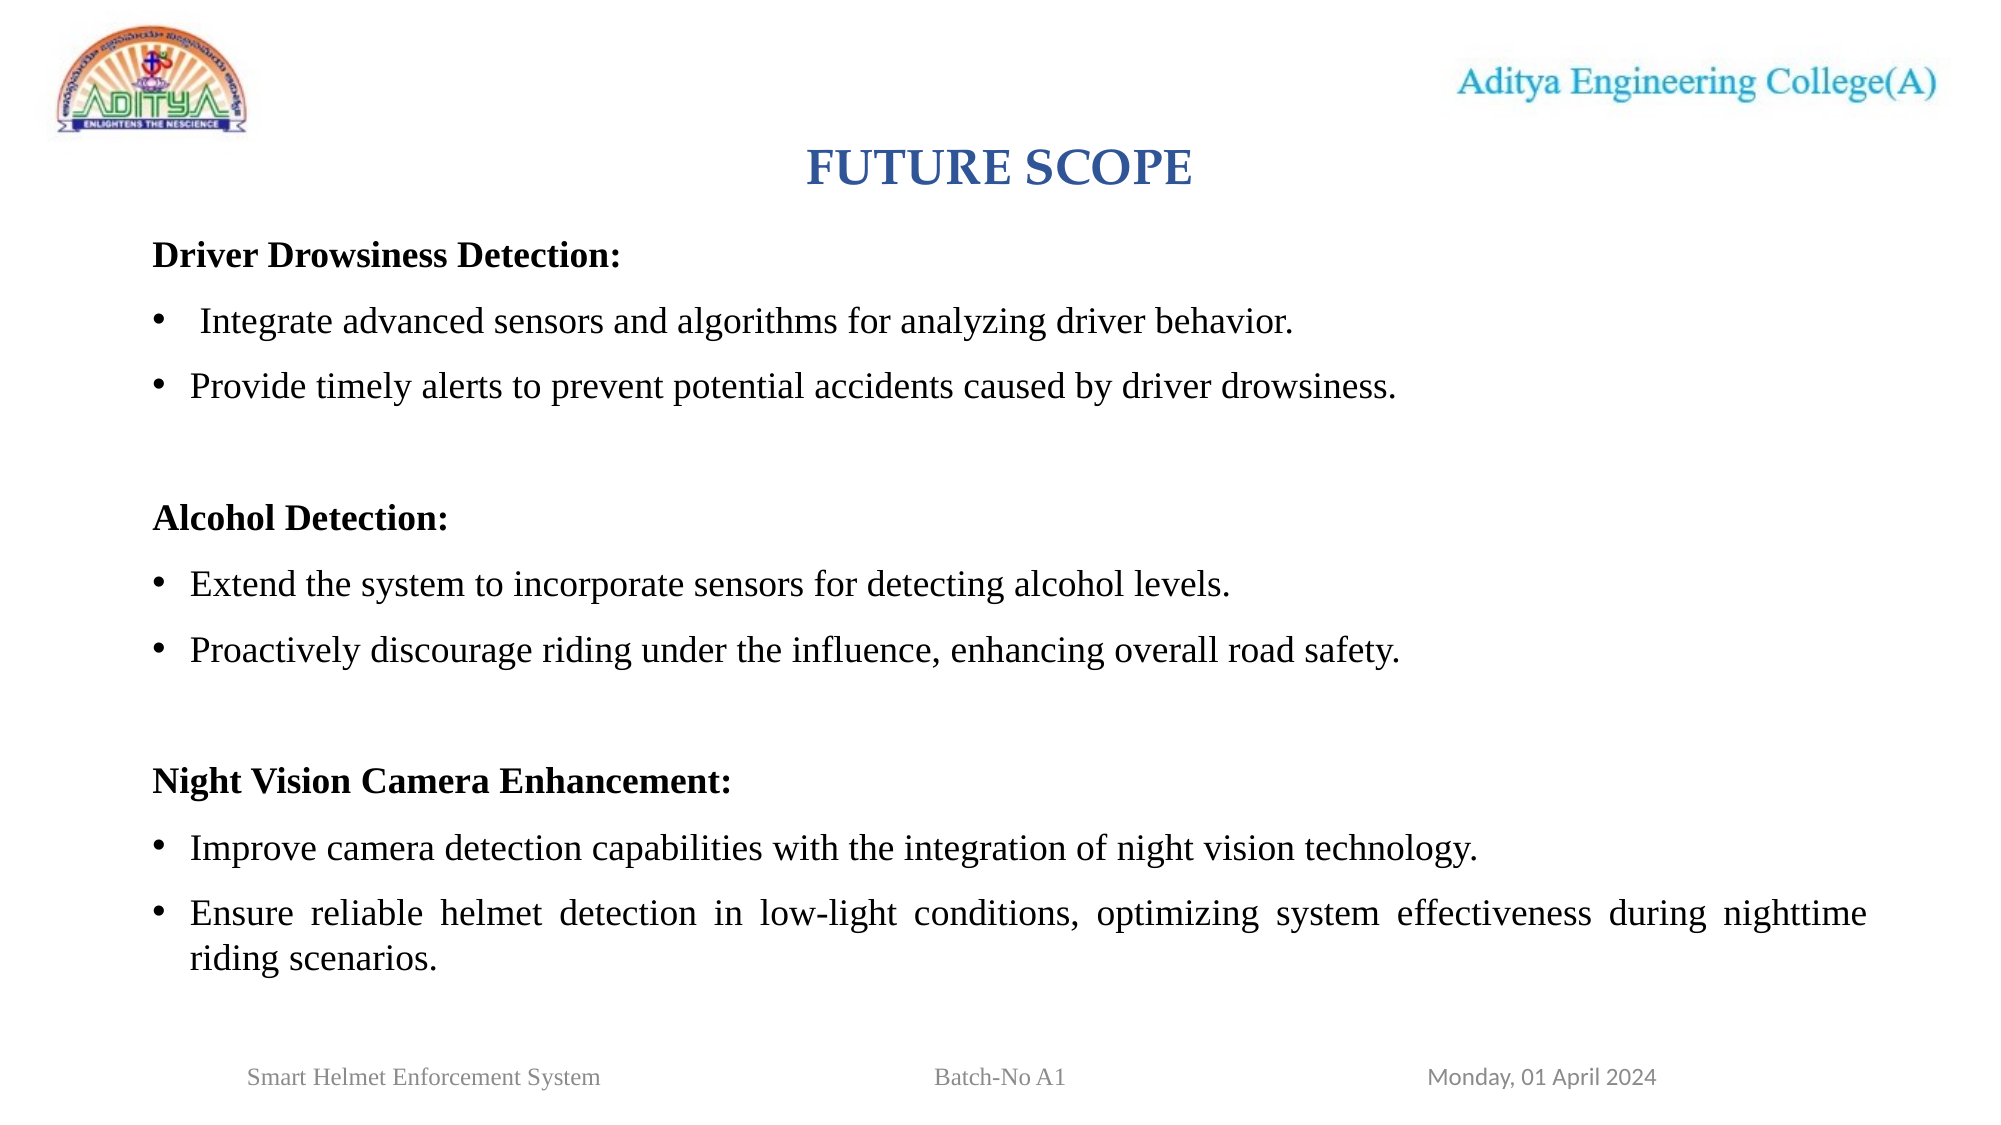

# FUTURE SCOPE
Driver Drowsiness Detection:
 Integrate advanced sensors and algorithms for analyzing driver behavior.
Provide timely alerts to prevent potential accidents caused by driver drowsiness.

Alcohol Detection:
Extend the system to incorporate sensors for detecting alcohol levels.
Proactively discourage riding under the influence, enhancing overall road safety.

Night Vision Camera Enhancement:
Improve camera detection capabilities with the integration of night vision technology.
Ensure reliable helmet detection in low-light conditions, optimizing system effectiveness during nighttime riding scenarios.
44
Monday, 01 April 2024
Smart Helmet Enforcement System	                                      Batch-No A1